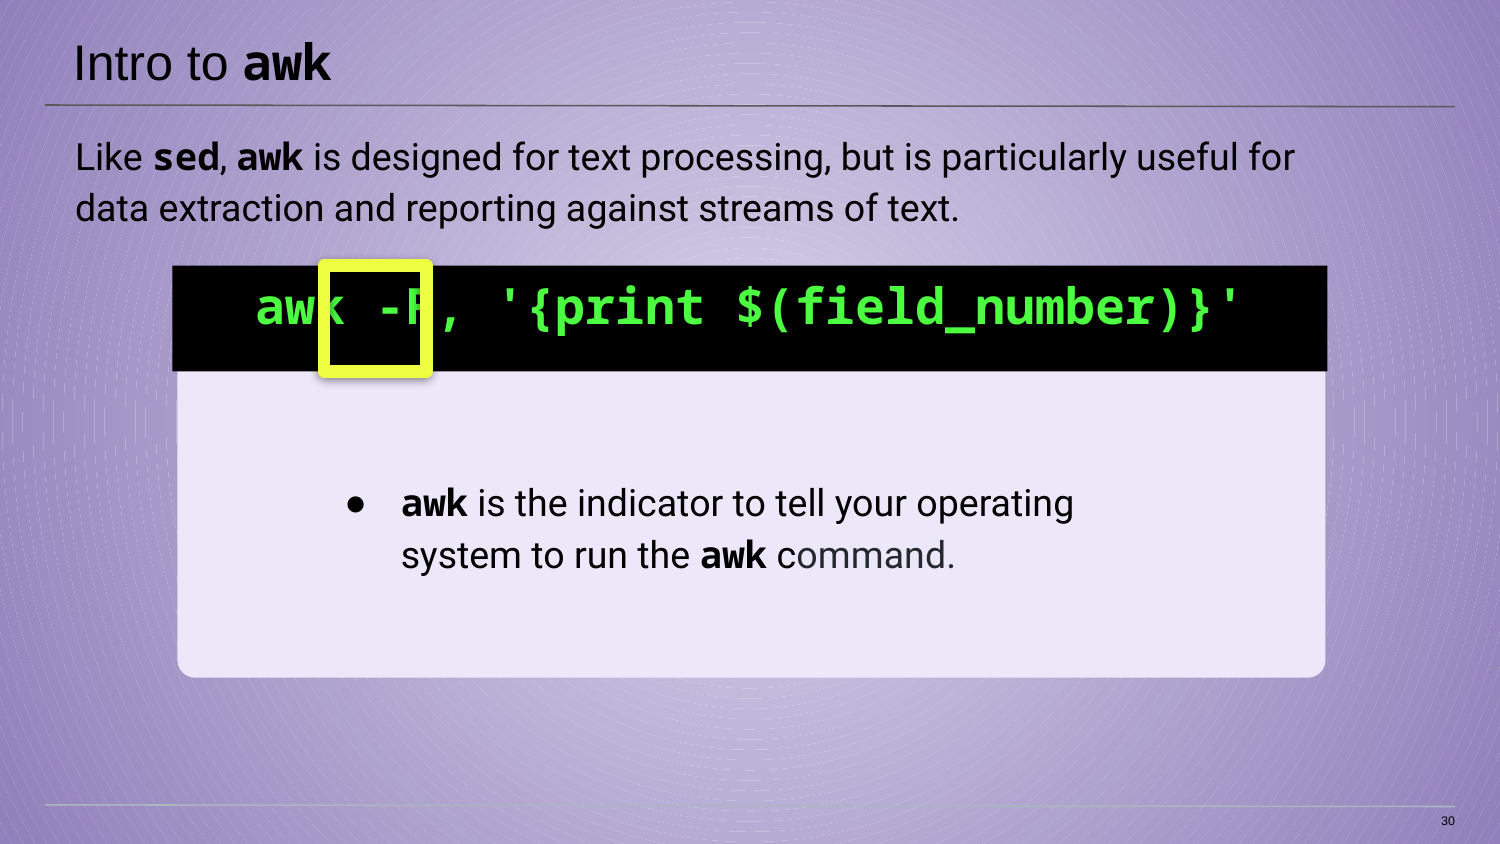

# Intro to awk
Like sed, awk is designed for text processing, but is particularly useful for
data extraction and reporting against streams of text.
awk -F, '{print $(field_number)}'

awk is the indicator to tell your operating system to run the awk command.
30